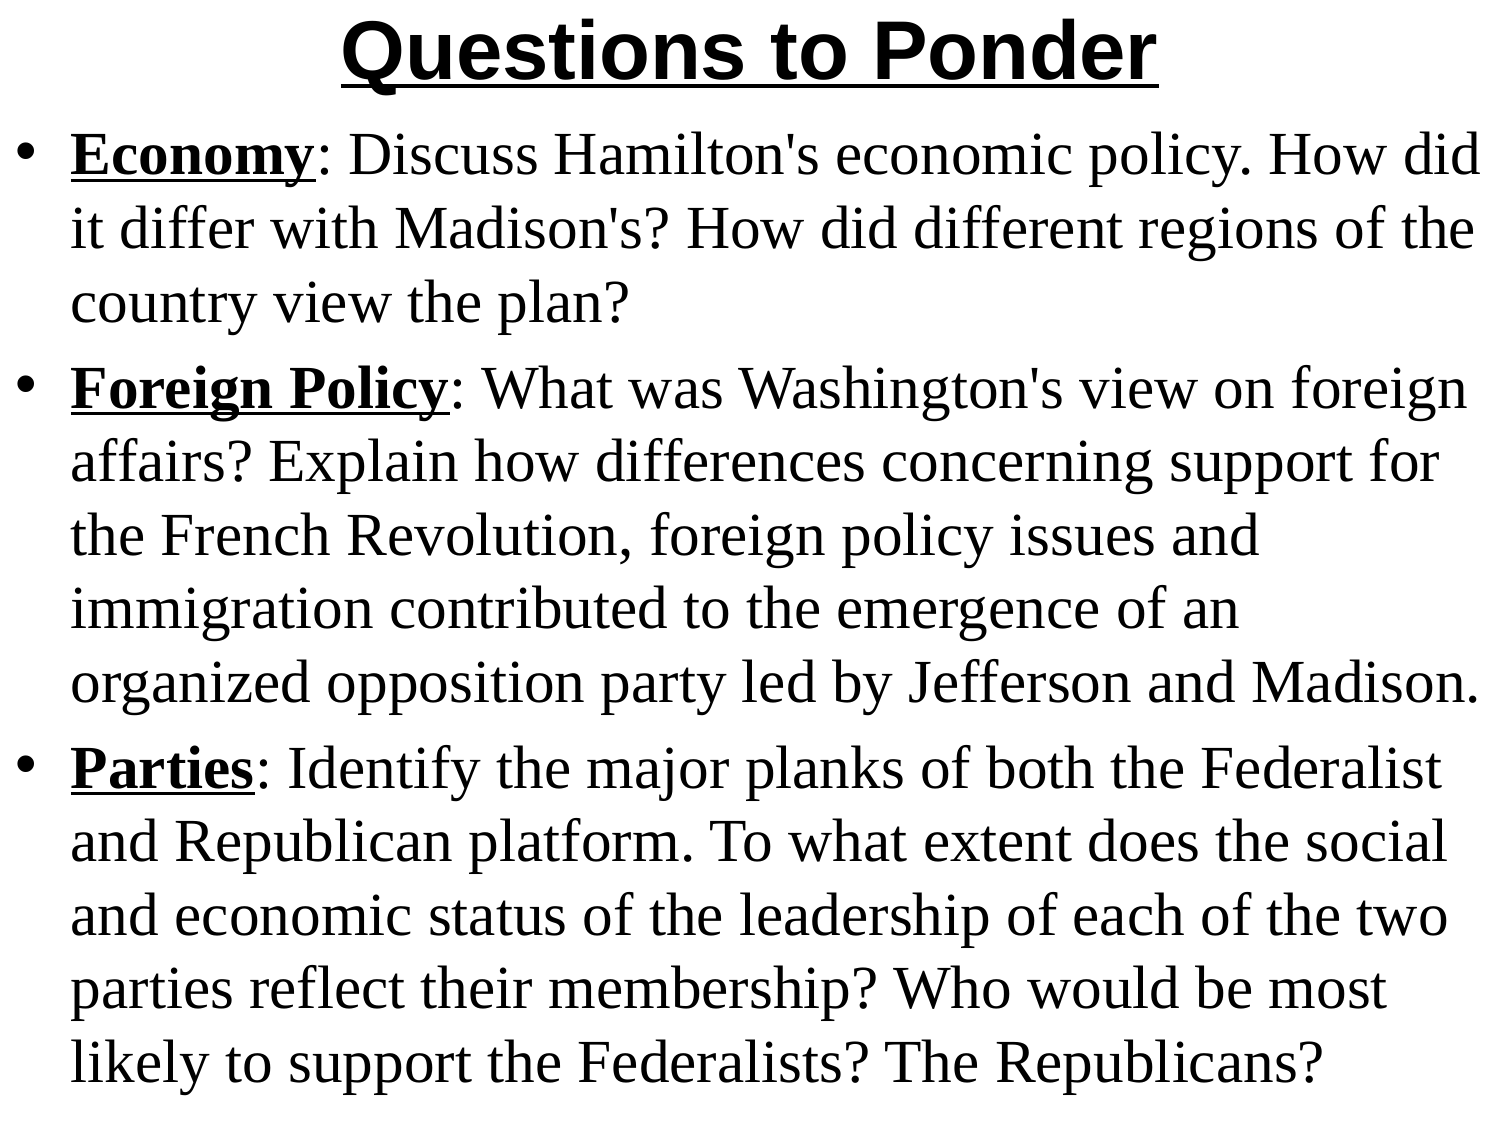

# Questions to Ponder
Economy: Discuss Hamilton's economic policy. How did it differ with Madison's? How did different regions of the country view the plan?
Foreign Policy: What was Washington's view on foreign affairs? Explain how differences concerning support for the French Revolution, foreign policy issues and immigration contributed to the emergence of an organized opposition party led by Jefferson and Madison.
Parties: Identify the major planks of both the Federalist and Republican platform. To what extent does the social and economic status of the leadership of each of the two parties reflect their membership? Who would be most likely to support the Federalists? The Republicans?